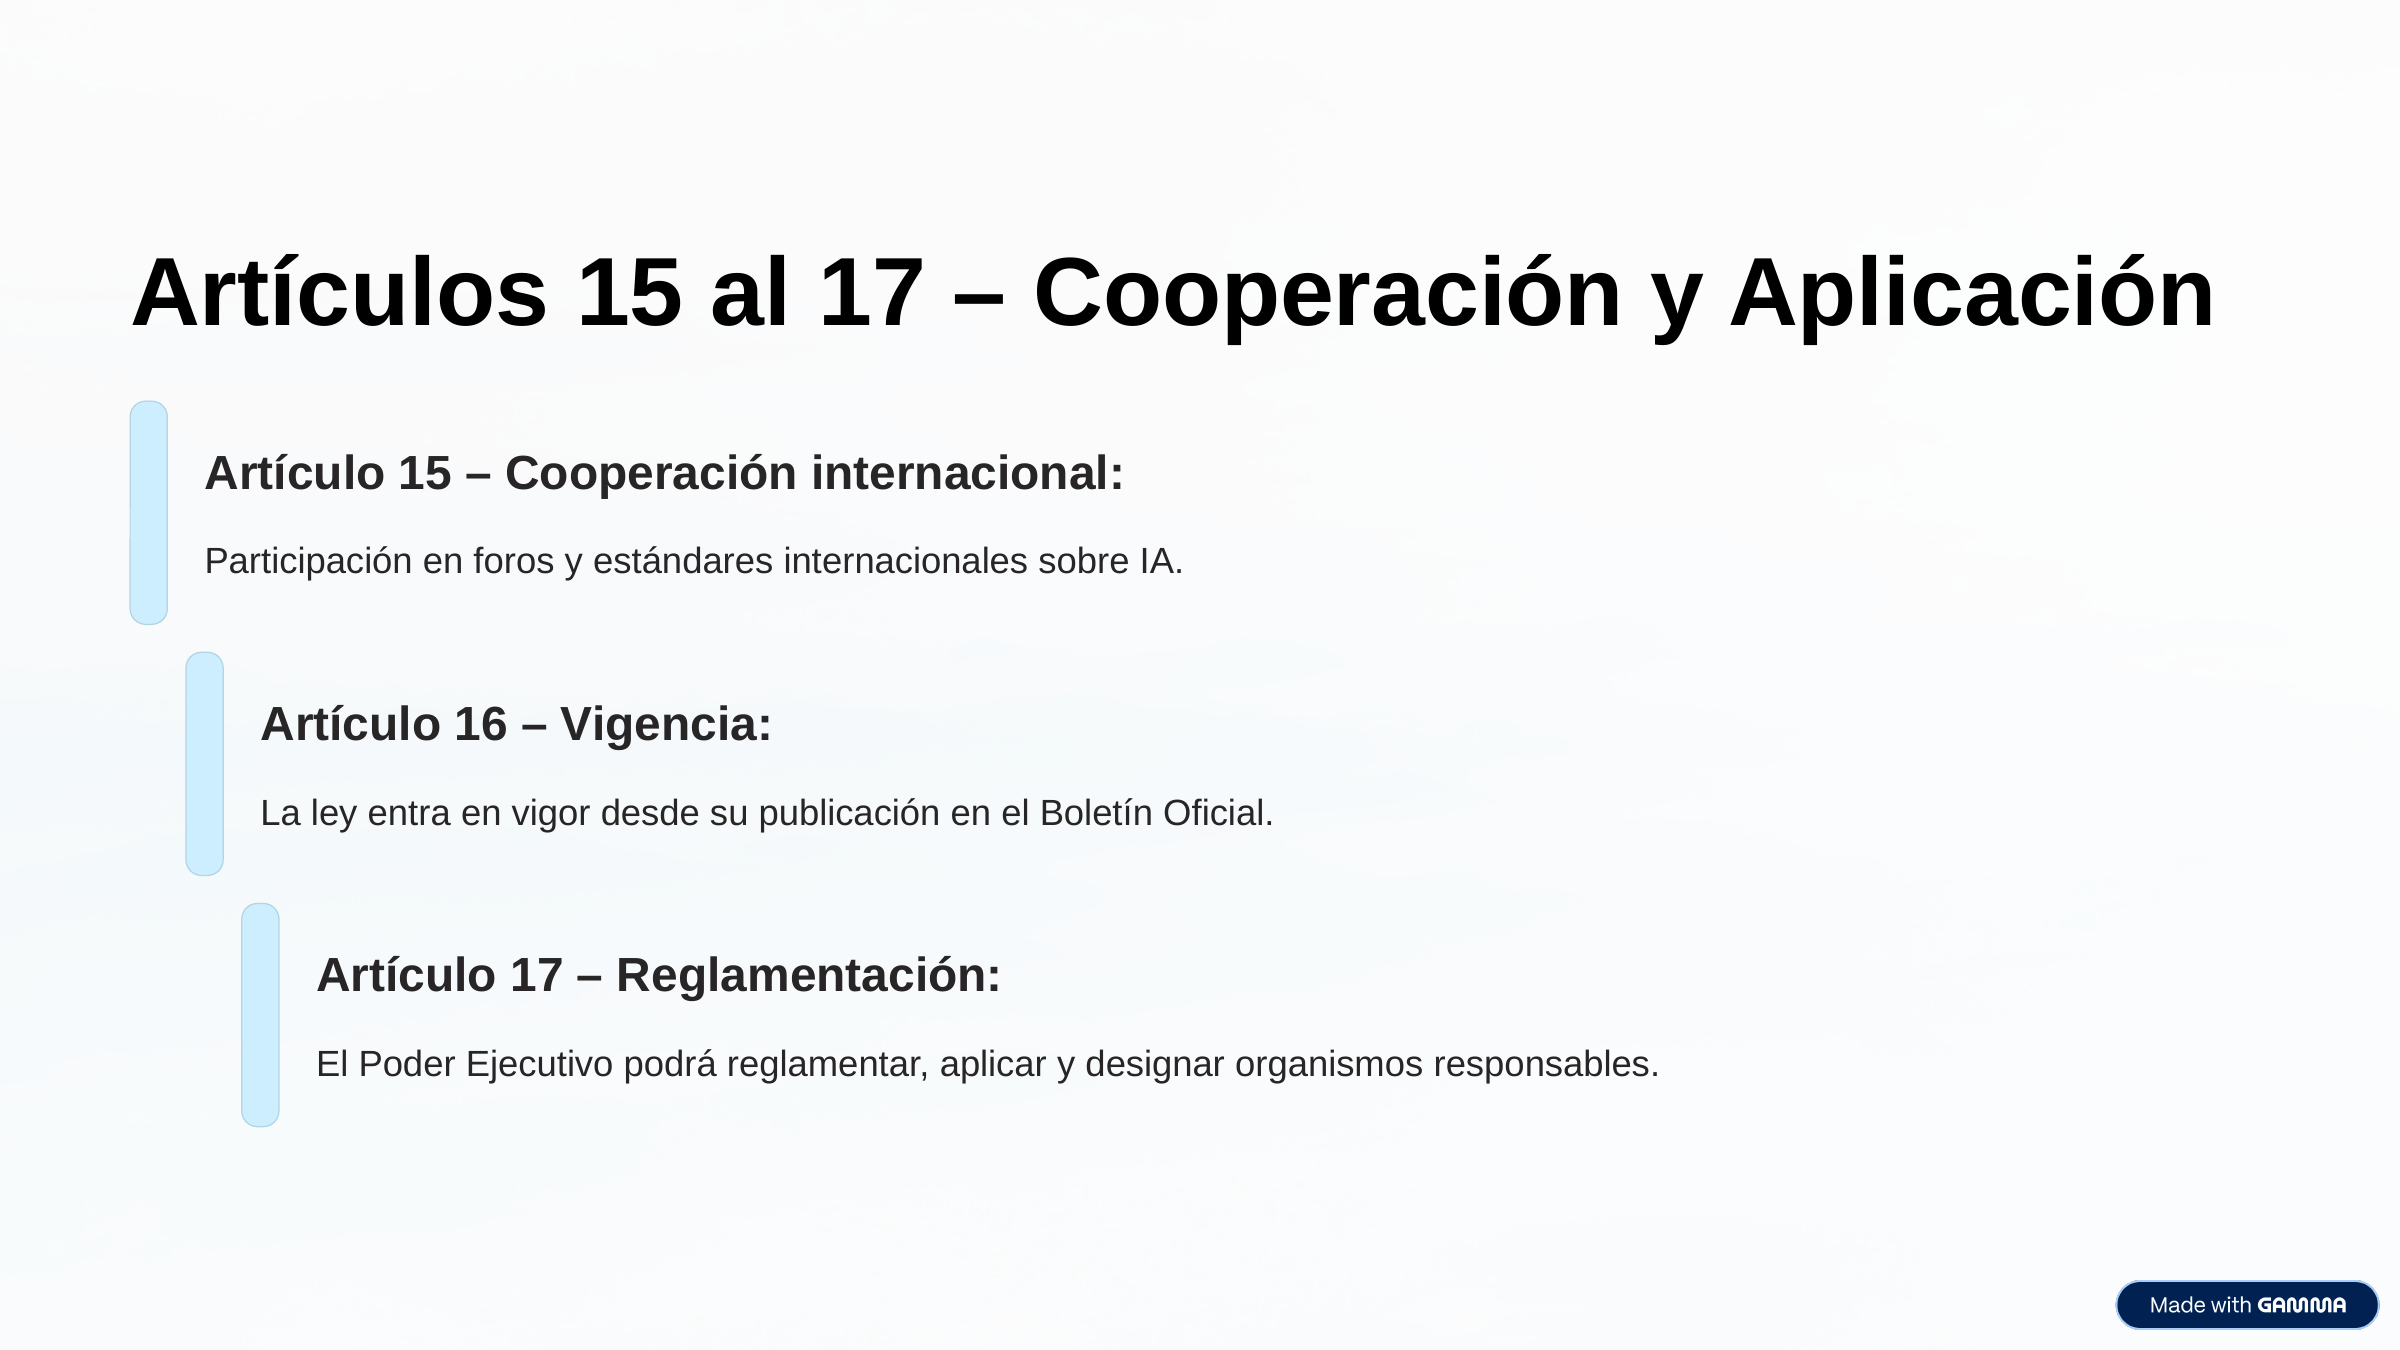

Artículos 15 al 17 – Cooperación y Aplicación

Artículo 15 – Cooperación internacional:
Participación en foros y estándares internacionales sobre IA.

Artículo 16 – Vigencia:
La ley entra en vigor desde su publicación en el Boletín Oficial.

Artículo 17 – Reglamentación:
El Poder Ejecutivo podrá reglamentar, aplicar y designar organismos responsables.